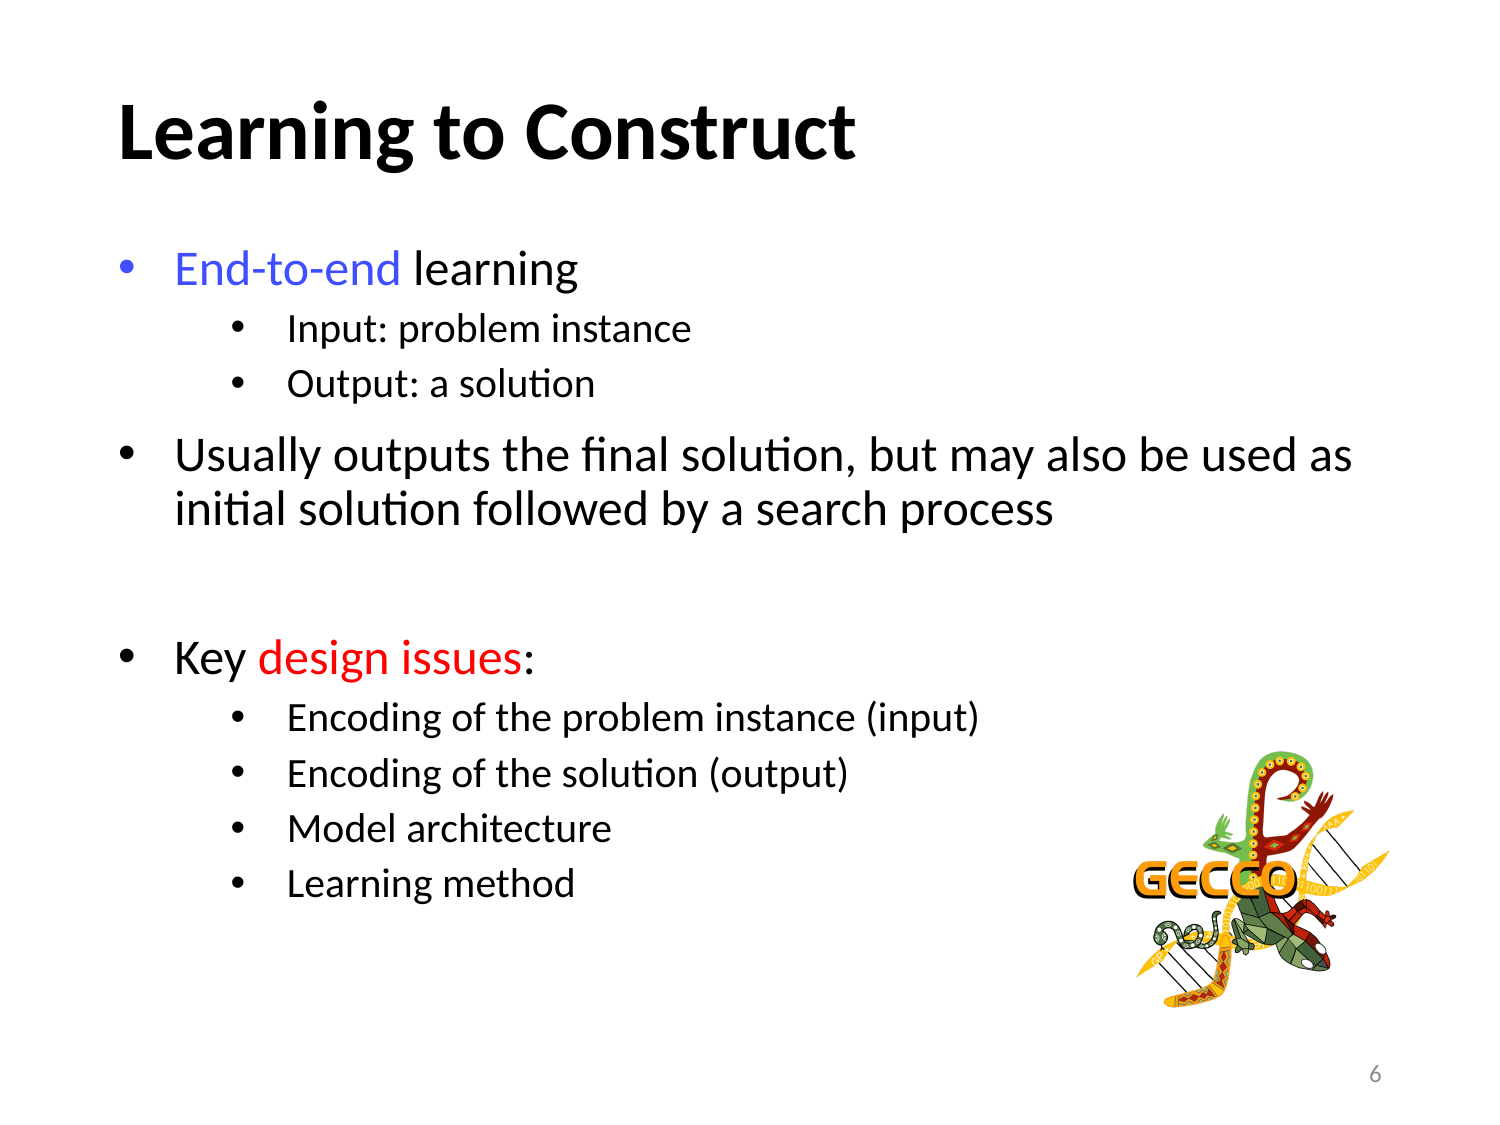

# Learning to Construct
End-to-end learning
Input: problem instance
Output: a solution
Usually outputs the final solution, but may also be used as initial solution followed by a search process

Key design issues:
Encoding of the problem instance (input)
Encoding of the solution (output)
Model architecture
Learning method
6